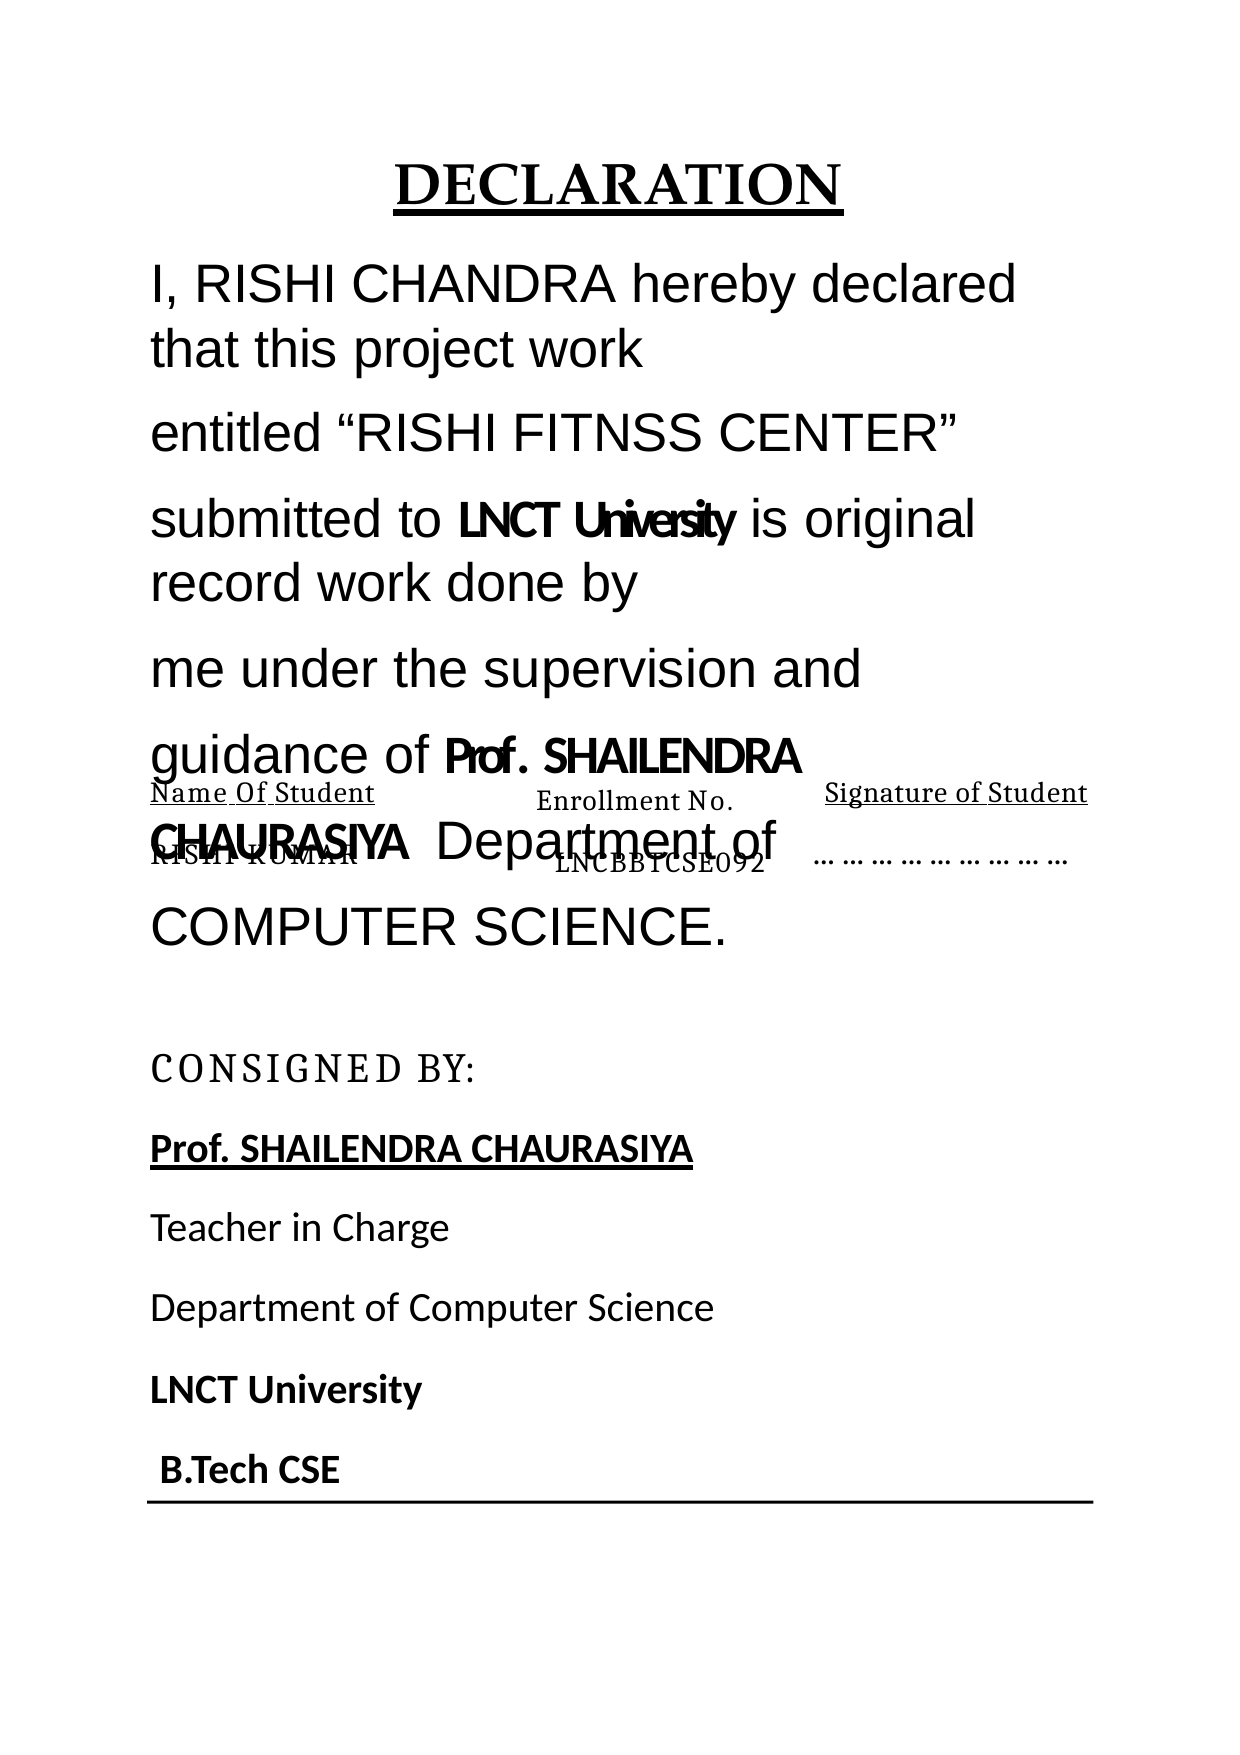

# DECLARATION
I, RISHI CHANDRA hereby declared that this project work
entitled “RISHI FITNSS CENTER”
submitted to LNCT University is original record work done by
me under the supervision and guidance of Prof. SHAILENDRA CHAURASIYA  Department of COMPUTER SCIENCE.
Name Of Student
RISHI KUMAR
Signature of Student
………………………
Enrollment No.
LNCBBTCSE092
CONSIGNED BY:
Prof. SHAILENDRA CHAURASIYA
Teacher in Charge
Department of Computer Science
LNCT University  B.Tech CSE